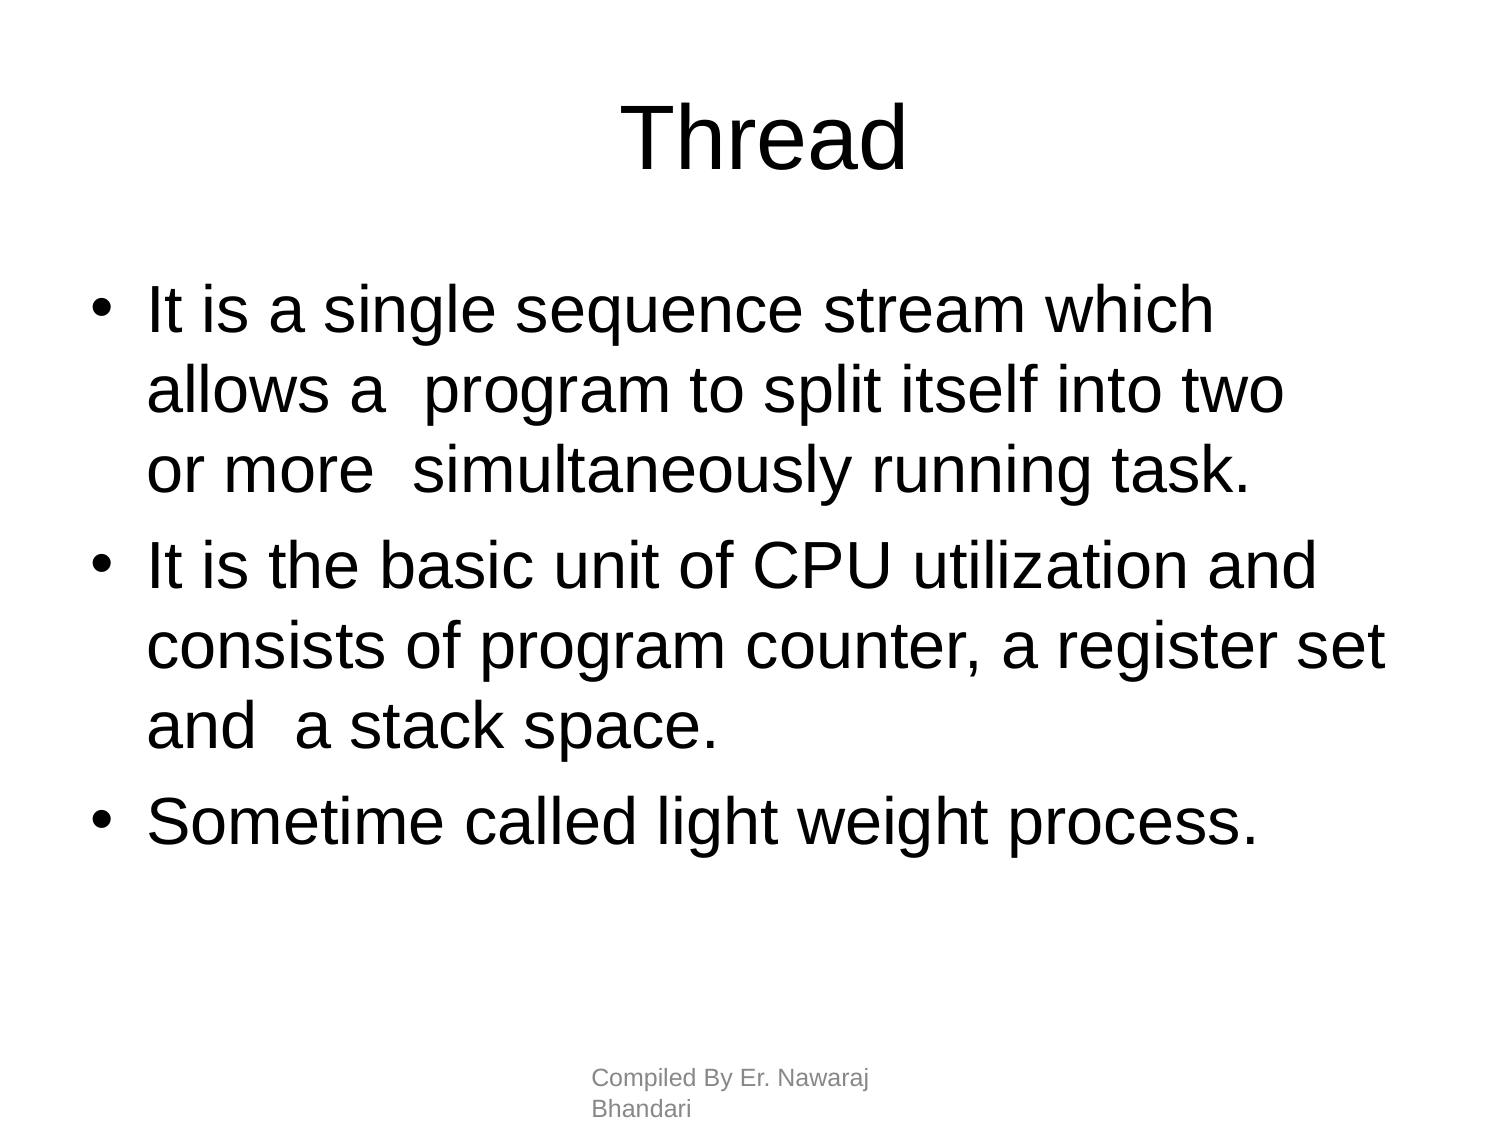

# Thread
It is a single sequence stream which allows a  program to split itself into two or more  simultaneously running task.
It is the basic unit of CPU utilization and  consists of program counter, a register set and  a stack space.
Sometime called light weight process.
Compiled By Er. Nawaraj Bhandari